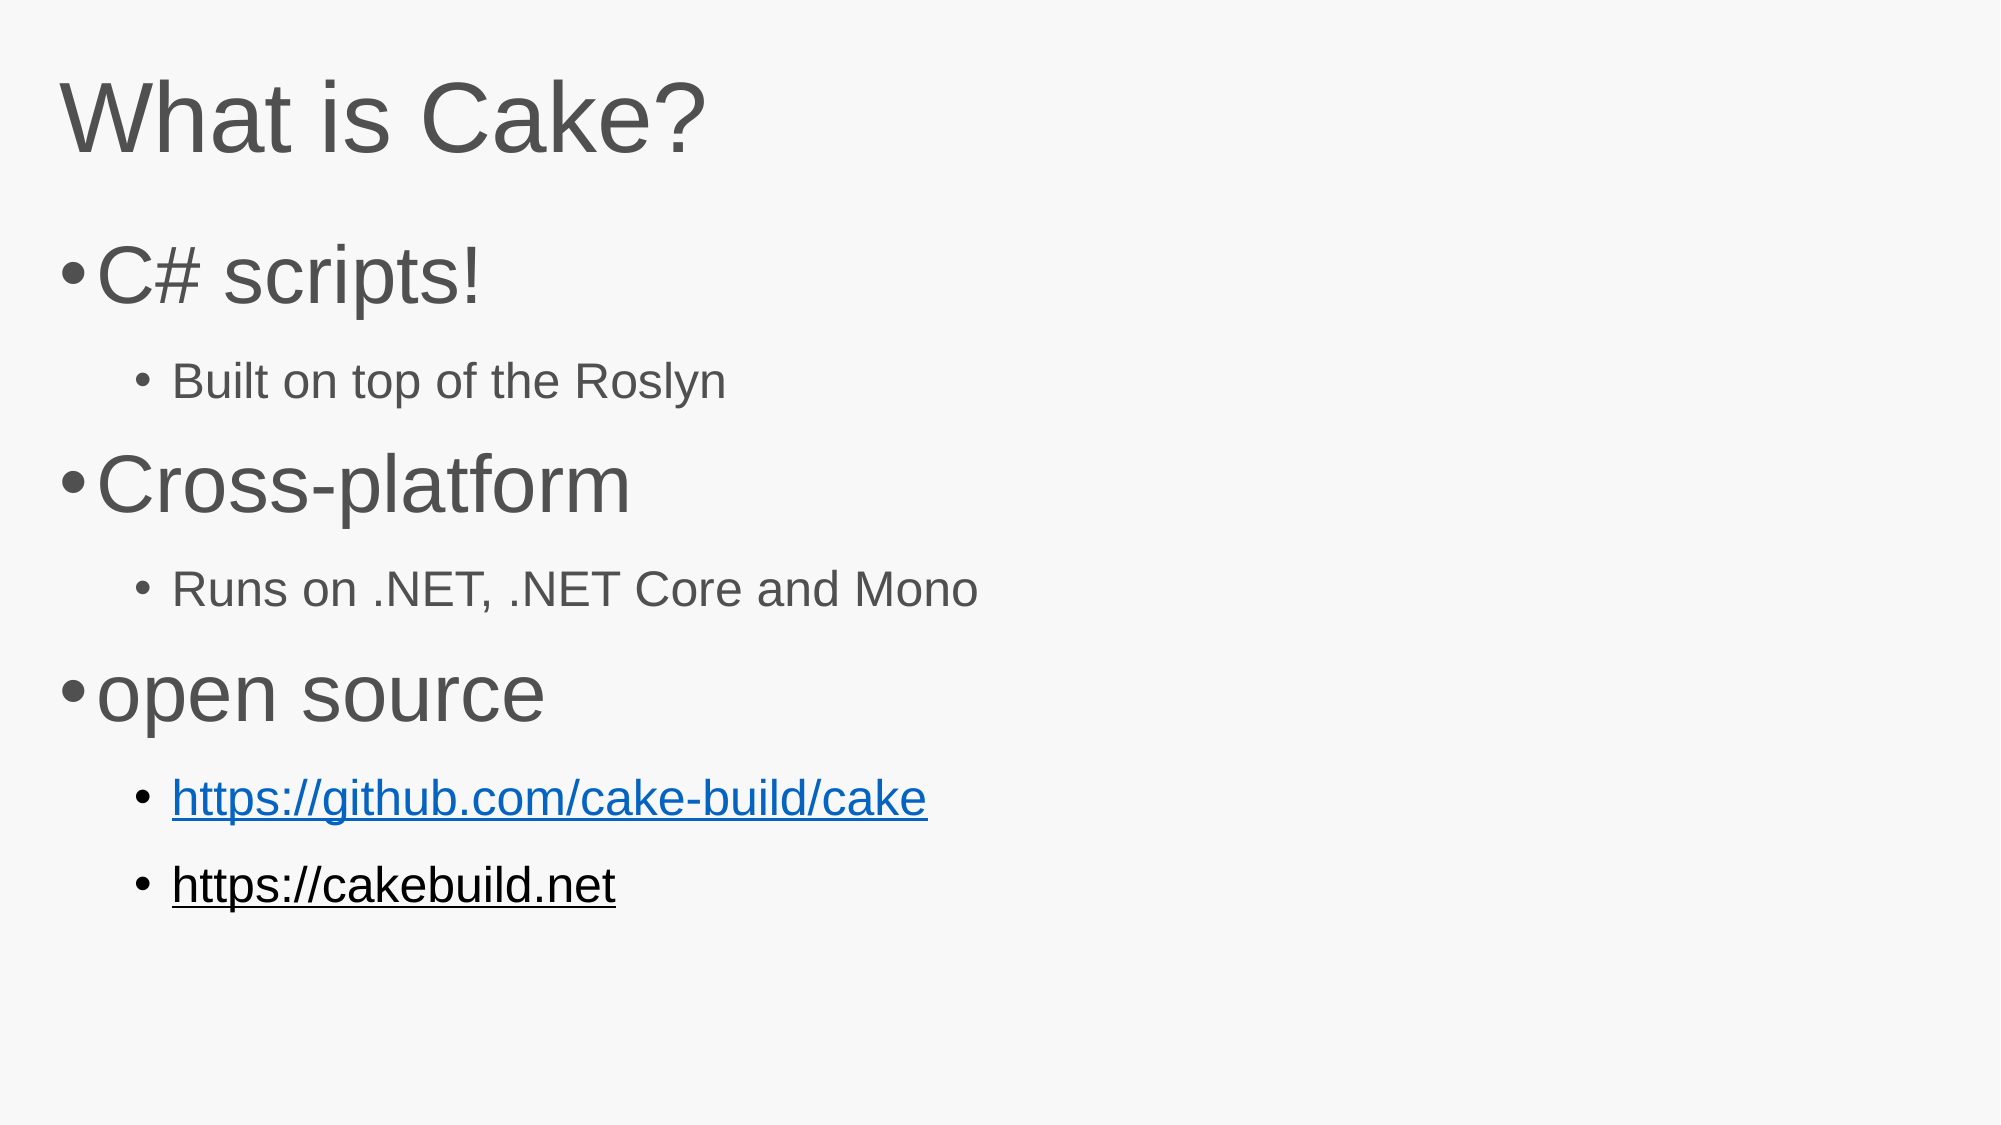

# What is Cake?
C# scripts!
Built on top of the Roslyn
Cross-platform
Runs on .NET, .NET Core and Mono
open source
https://github.com/cake-build/cake
https://cakebuild.net